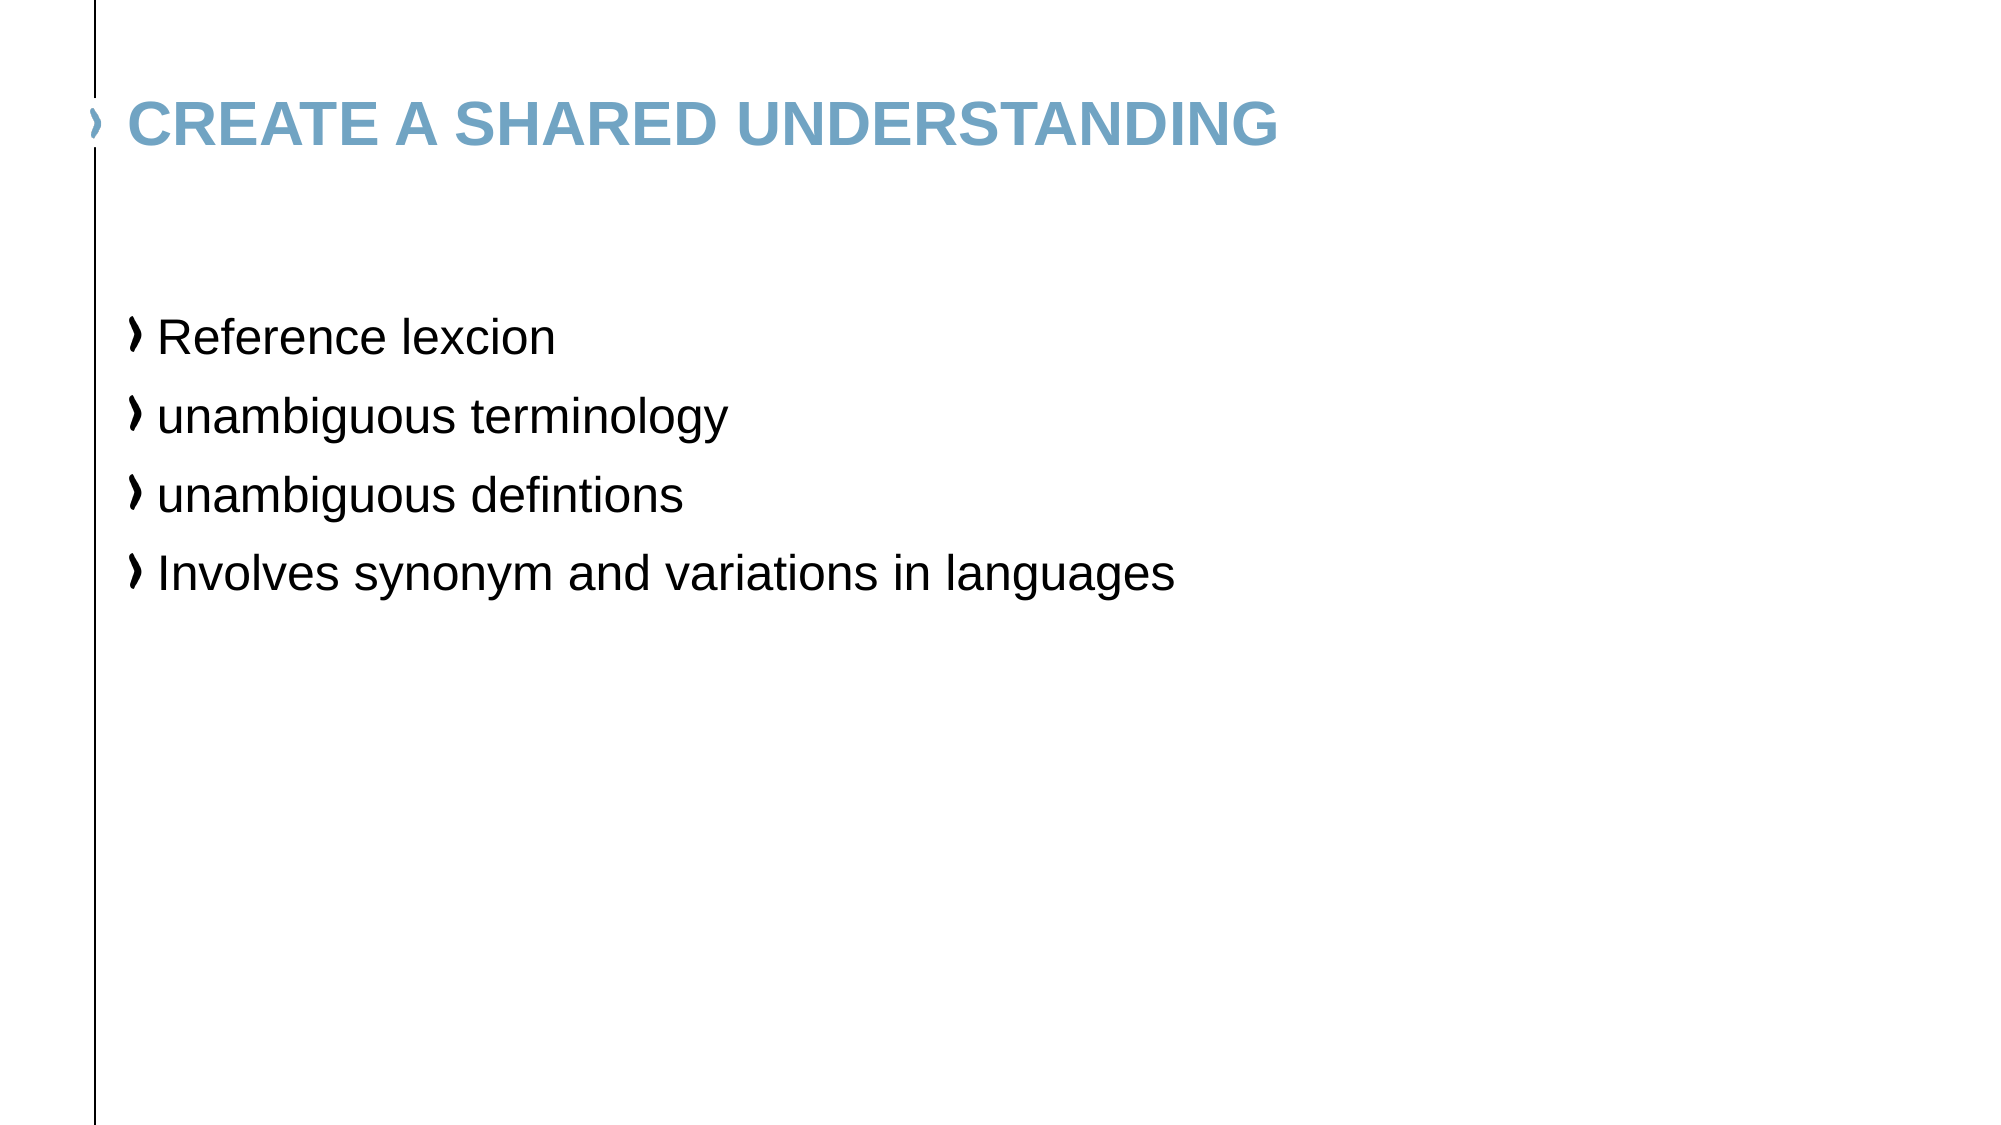

# Create a shared understanding
Reference lexcion
unambiguous terminology
unambiguous defintions
Involves synonym and variations in languages